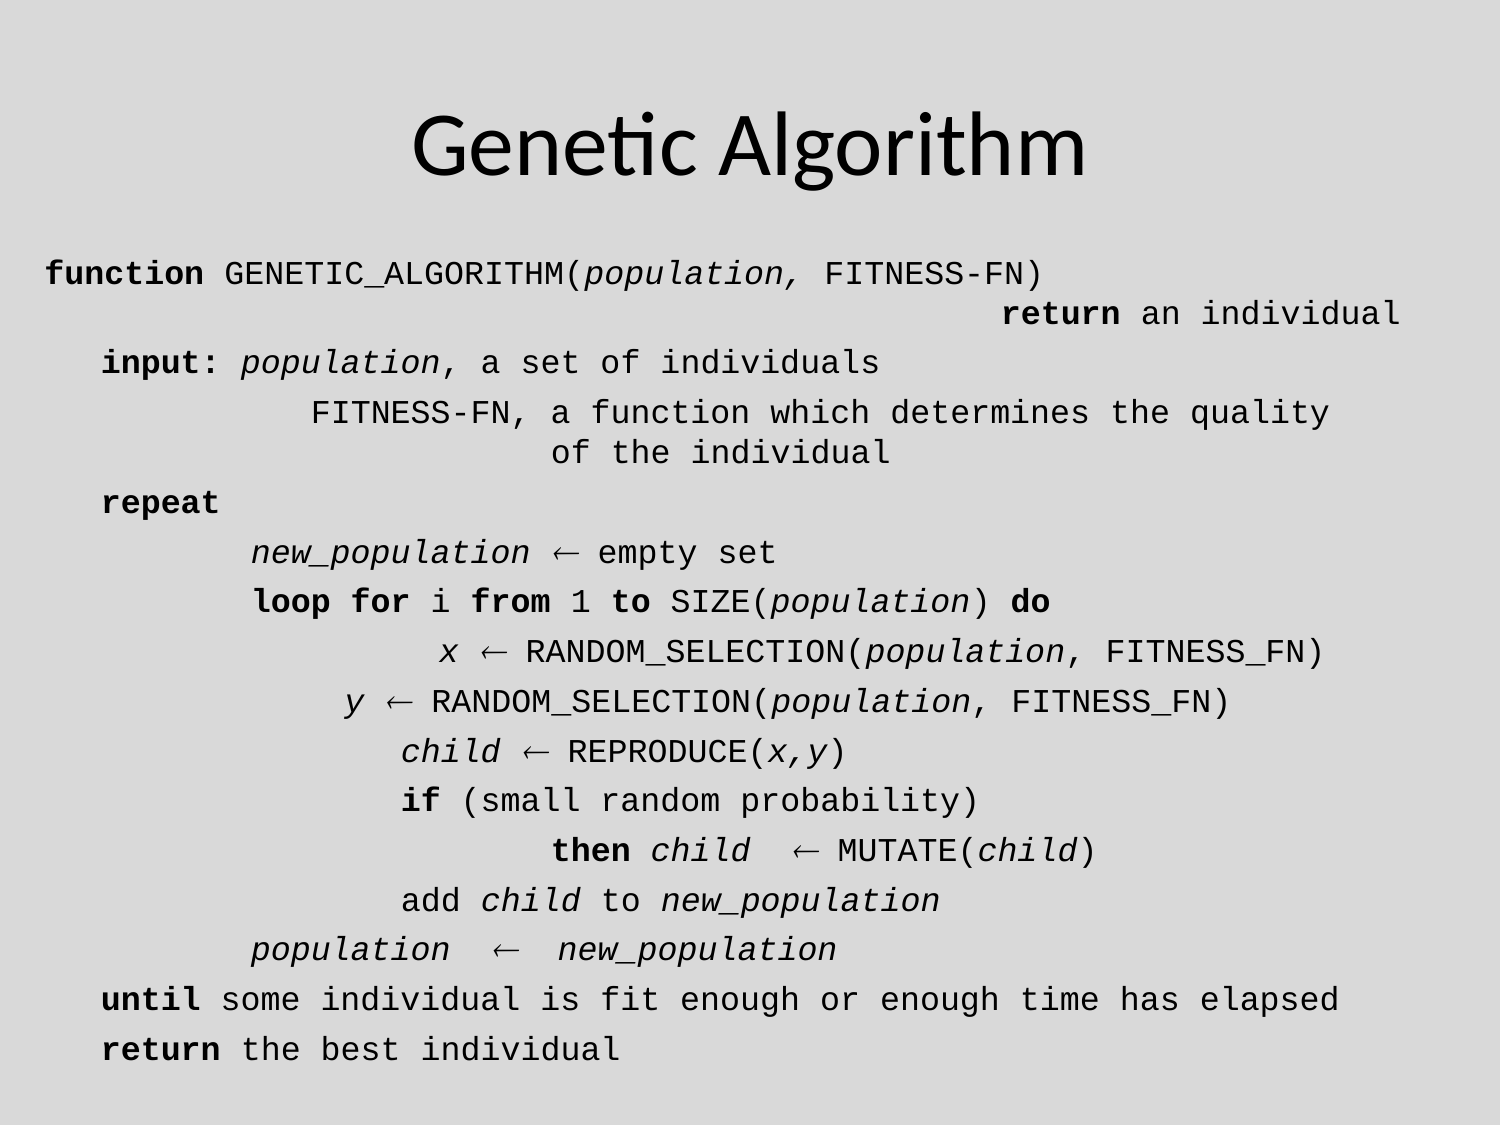

# Genetic Algorithm
function GENETIC_ALGORITHM(population, FITNESS-FN) 								return an individual
	input: population, a set of individuals
		   FITNESS-FN, a function which determines the quality 			of the individual
	repeat
		new_population ← empty set
		loop for i from 1 to SIZE(population) do
			x ← RANDOM_SELECTION(population, FITNESS_FN)
	y ← RANDOM_SELECTION(population, FITNESS_FN)
			child ← REPRODUCE(x,y)
			if (small random probability)
				then child  ← MUTATE(child)
			add child to new_population
		population  ←  new_population
	until some individual is fit enough or enough time has elapsed
	return the best individual